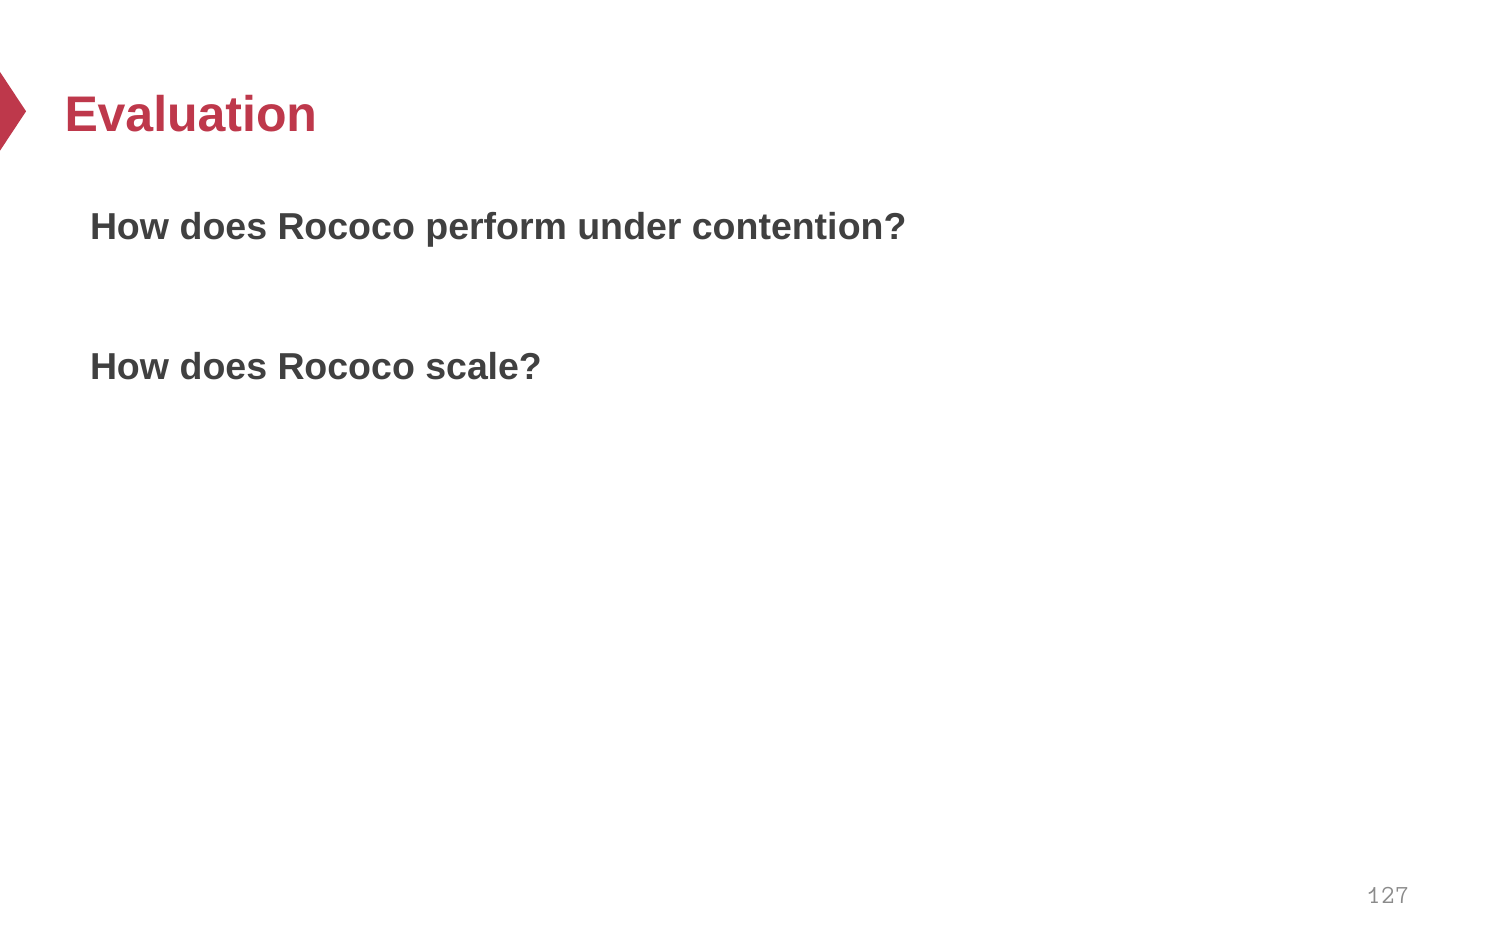

# Evaluation
How does Rococo perform under contention?

How does Rococo scale?

127